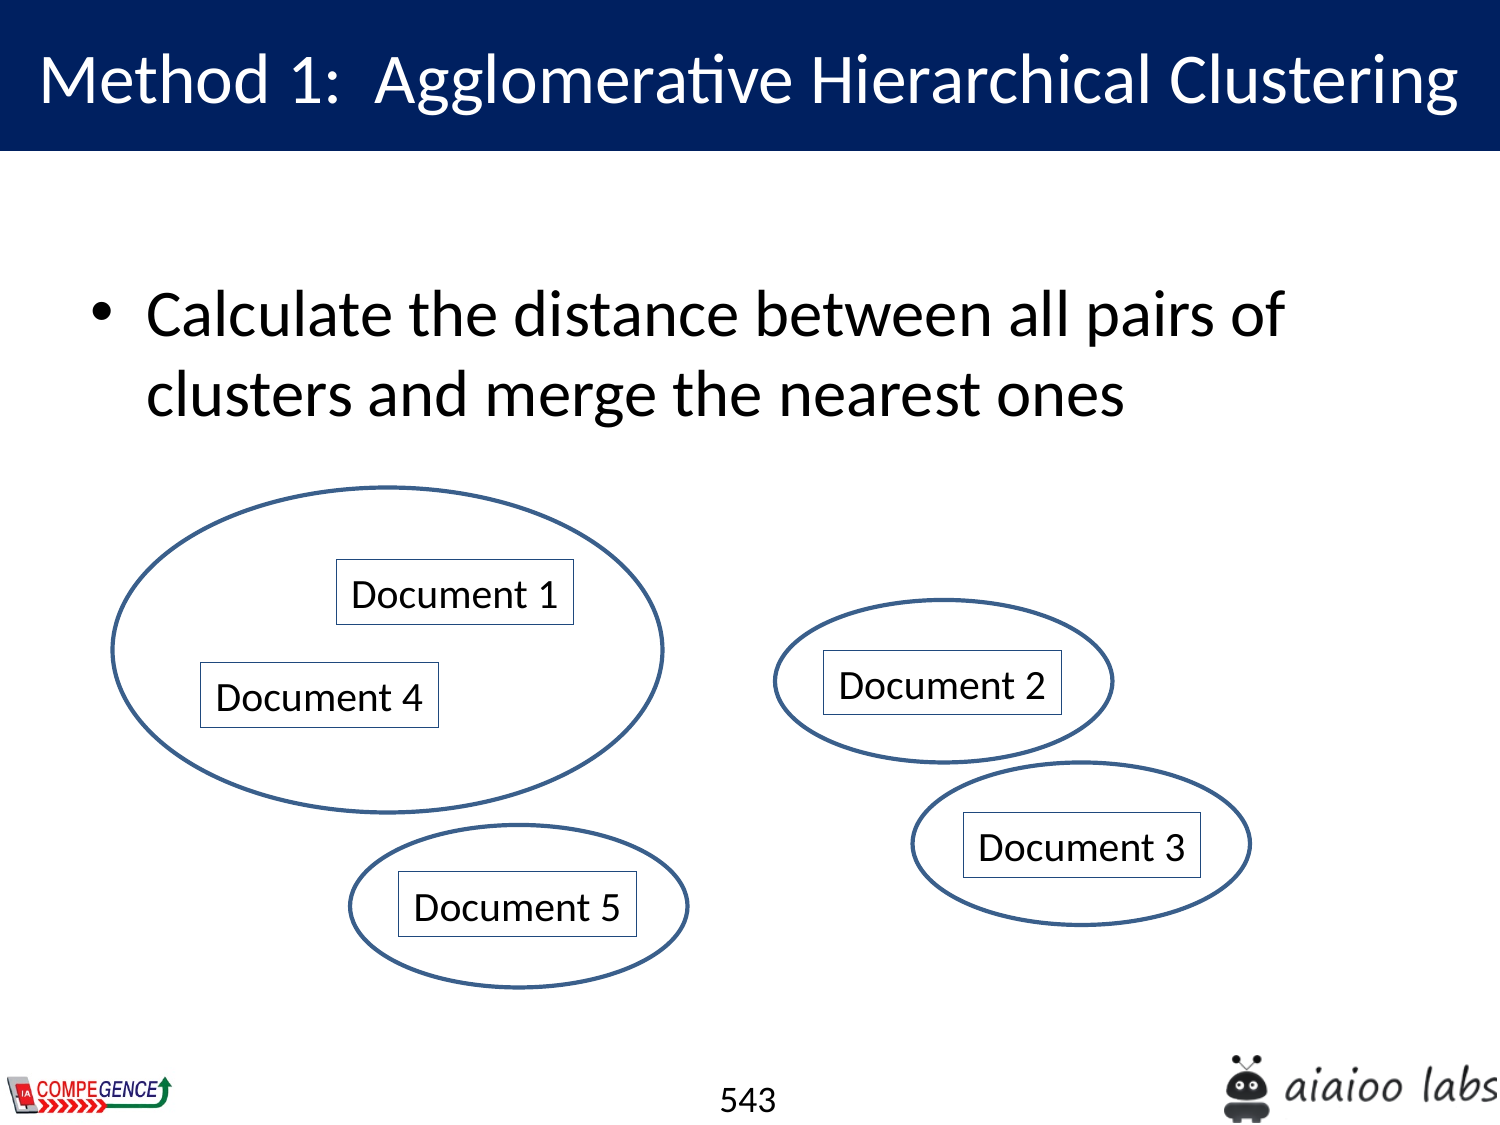

Method 1:  Agglomerative Hierarchical Clustering
Calculate the distance between all pairs of clusters and merge the nearest ones

Document 1

Document 2
Document 4

Document 3

Document 5